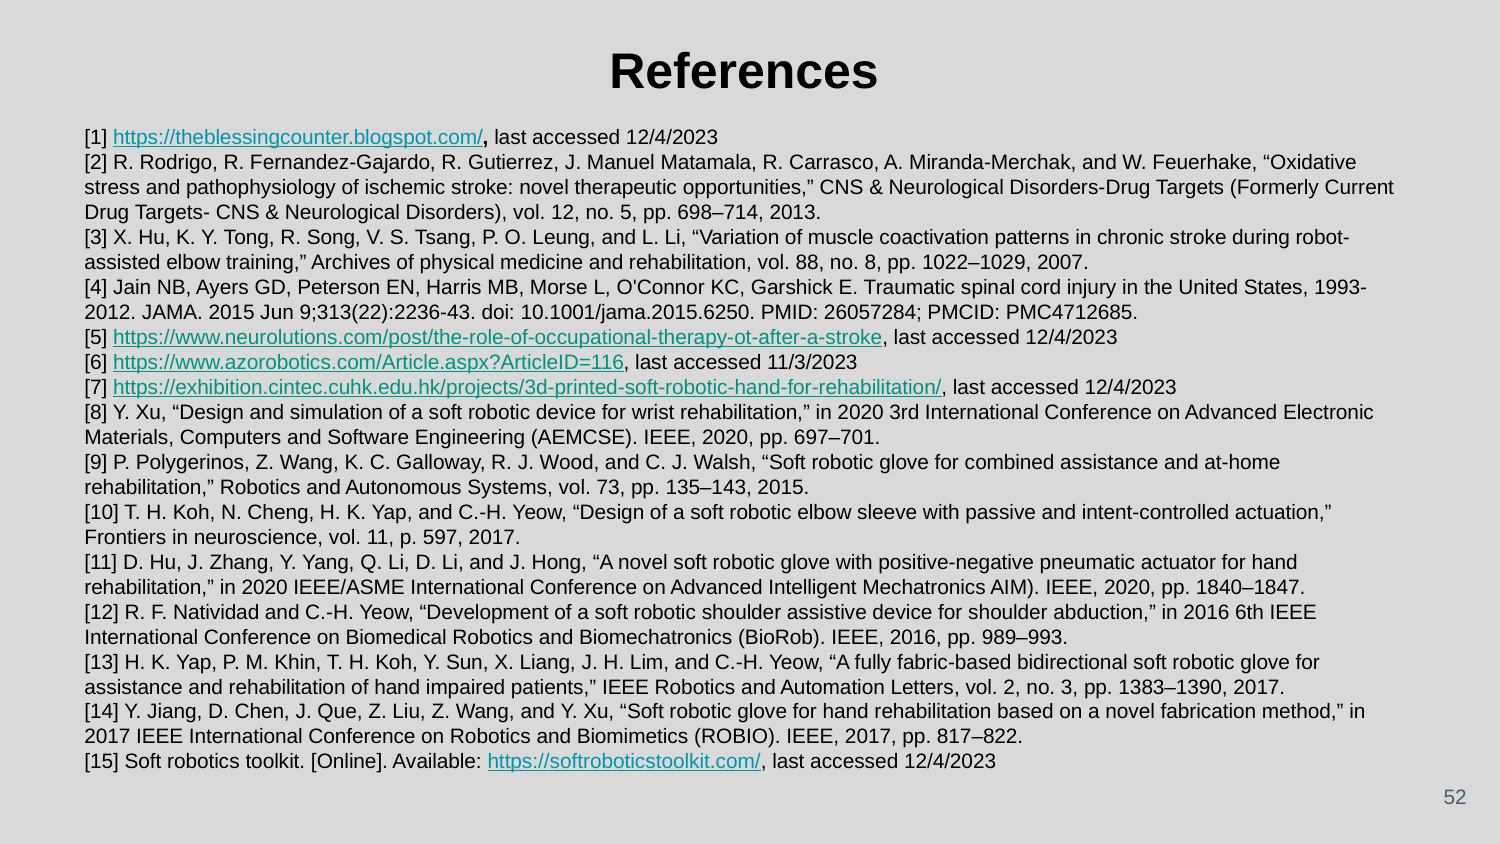

References

[1] https://theblessingcounter.blogspot.com/, last accessed 12/4/2023
[2] R. Rodrigo, R. Fernandez-Gajardo, R. Gutierrez, J. Manuel Matamala, R. Carrasco, A. Miranda-Merchak, and W. Feuerhake, “Oxidative stress and pathophysiology of ischemic stroke: novel therapeutic opportunities,” CNS & Neurological Disorders-Drug Targets (Formerly Current Drug Targets- CNS & Neurological Disorders), vol. 12, no. 5, pp. 698–714, 2013.
[3] X. Hu, K. Y. Tong, R. Song, V. S. Tsang, P. O. Leung, and L. Li, “Variation of muscle coactivation patterns in chronic stroke during robot-assisted elbow training,” Archives of physical medicine and rehabilitation, vol. 88, no. 8, pp. 1022–1029, 2007.
[4] Jain NB, Ayers GD, Peterson EN, Harris MB, Morse L, O'Connor KC, Garshick E. Traumatic spinal cord injury in the United States, 1993-2012. JAMA. 2015 Jun 9;313(22):2236-43. doi: 10.1001/jama.2015.6250. PMID: 26057284; PMCID: PMC4712685.
[5] https://www.neurolutions.com/post/the-role-of-occupational-therapy-ot-after-a-stroke, last accessed 12/4/2023
[6] https://www.azorobotics.com/Article.aspx?ArticleID=116, last accessed 11/3/2023
[7] https://exhibition.cintec.cuhk.edu.hk/projects/3d-printed-soft-robotic-hand-for-rehabilitation/, last accessed 12/4/2023
[8] Y. Xu, “Design and simulation of a soft robotic device for wrist rehabilitation,” in 2020 3rd International Conference on Advanced Electronic Materials, Computers and Software Engineering (AEMCSE). IEEE, 2020, pp. 697–701.
[9] P. Polygerinos, Z. Wang, K. C. Galloway, R. J. Wood, and C. J. Walsh, “Soft robotic glove for combined assistance and at-home rehabilitation,” Robotics and Autonomous Systems, vol. 73, pp. 135–143, 2015.
[10] T. H. Koh, N. Cheng, H. K. Yap, and C.-H. Yeow, “Design of a soft robotic elbow sleeve with passive and intent-controlled actuation,” Frontiers in neuroscience, vol. 11, p. 597, 2017.
[11] D. Hu, J. Zhang, Y. Yang, Q. Li, D. Li, and J. Hong, “A novel soft robotic glove with positive-negative pneumatic actuator for hand rehabilitation,” in 2020 IEEE/ASME International Conference on Advanced Intelligent Mechatronics AIM). IEEE, 2020, pp. 1840–1847.
[12] R. F. Natividad and C.-H. Yeow, “Development of a soft robotic shoulder assistive device for shoulder abduction,” in 2016 6th IEEE International Conference on Biomedical Robotics and Biomechatronics (BioRob). IEEE, 2016, pp. 989–993.
[13] H. K. Yap, P. M. Khin, T. H. Koh, Y. Sun, X. Liang, J. H. Lim, and C.-H. Yeow, “A fully fabric-based bidirectional soft robotic glove for assistance and rehabilitation of hand impaired patients,” IEEE Robotics and Automation Letters, vol. 2, no. 3, pp. 1383–1390, 2017.
[14] Y. Jiang, D. Chen, J. Que, Z. Liu, Z. Wang, and Y. Xu, “Soft robotic glove for hand rehabilitation based on a novel fabrication method,” in 2017 IEEE International Conference on Robotics and Biomimetics (ROBIO). IEEE, 2017, pp. 817–822.
[15] Soft robotics toolkit. [Online]. Available: https://softroboticstoolkit.com/, last accessed 12/4/2023
52